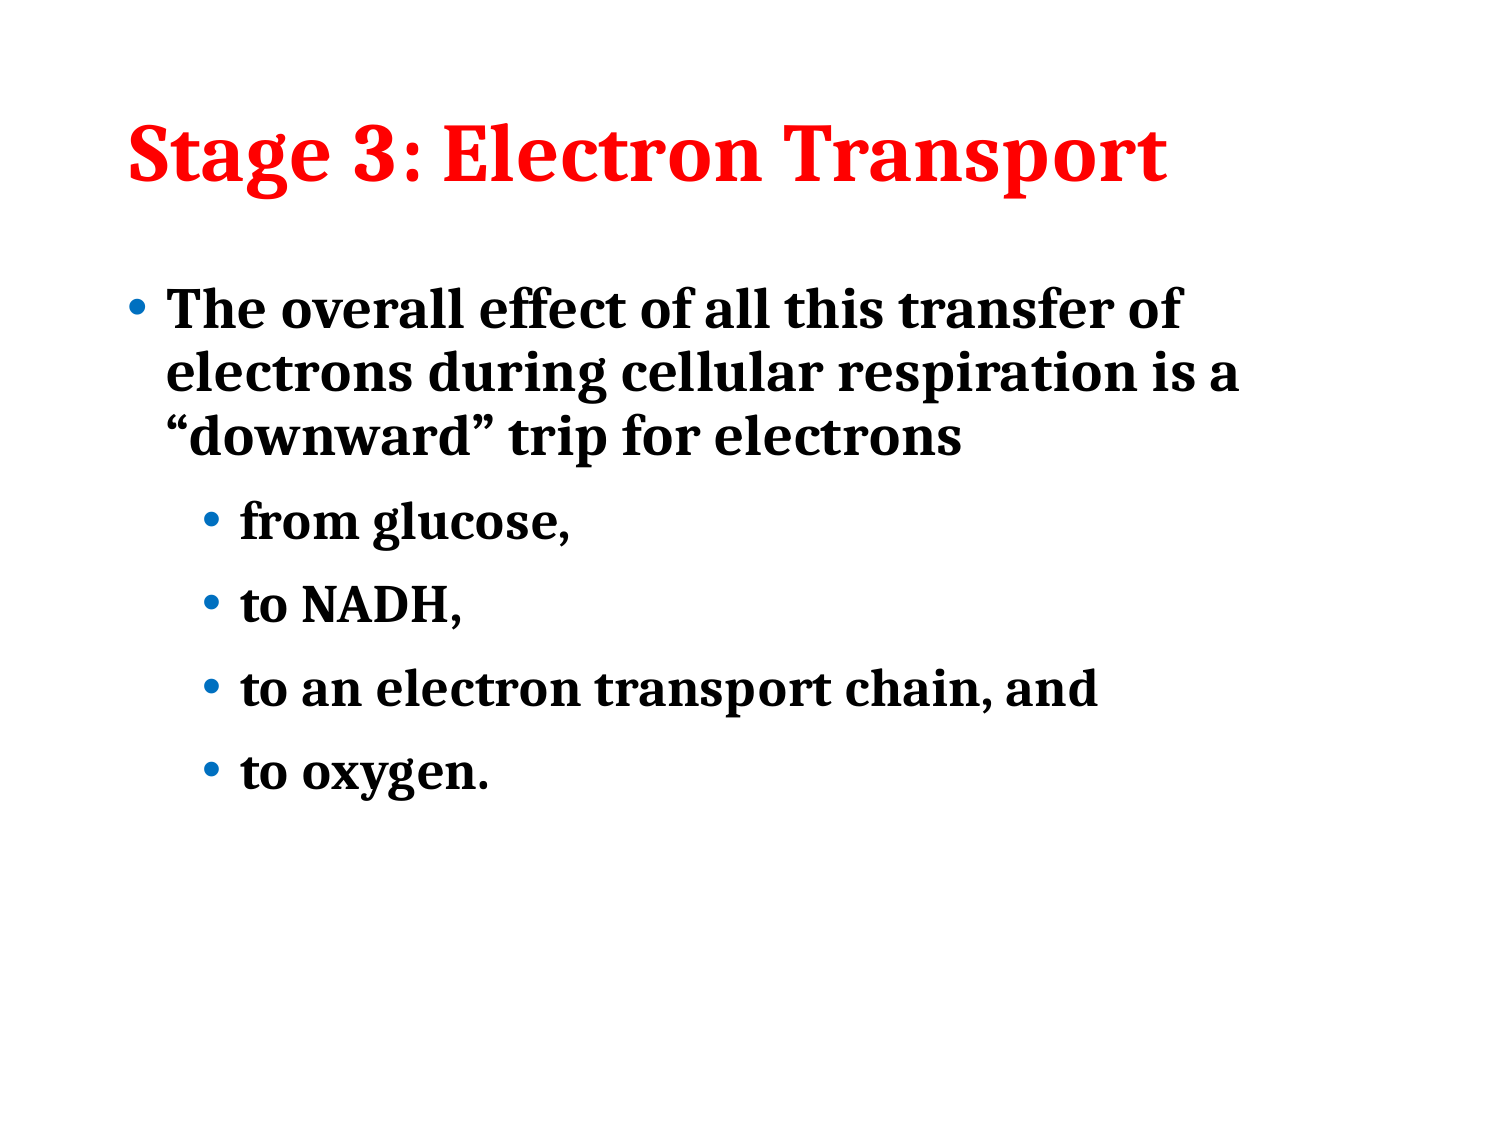

# Stage 3: Electron Transport
The overall effect of all this transfer of electrons during cellular respiration is a “downward” trip for electrons
from glucose,
to NADH,
to an electron transport chain, and
to oxygen.